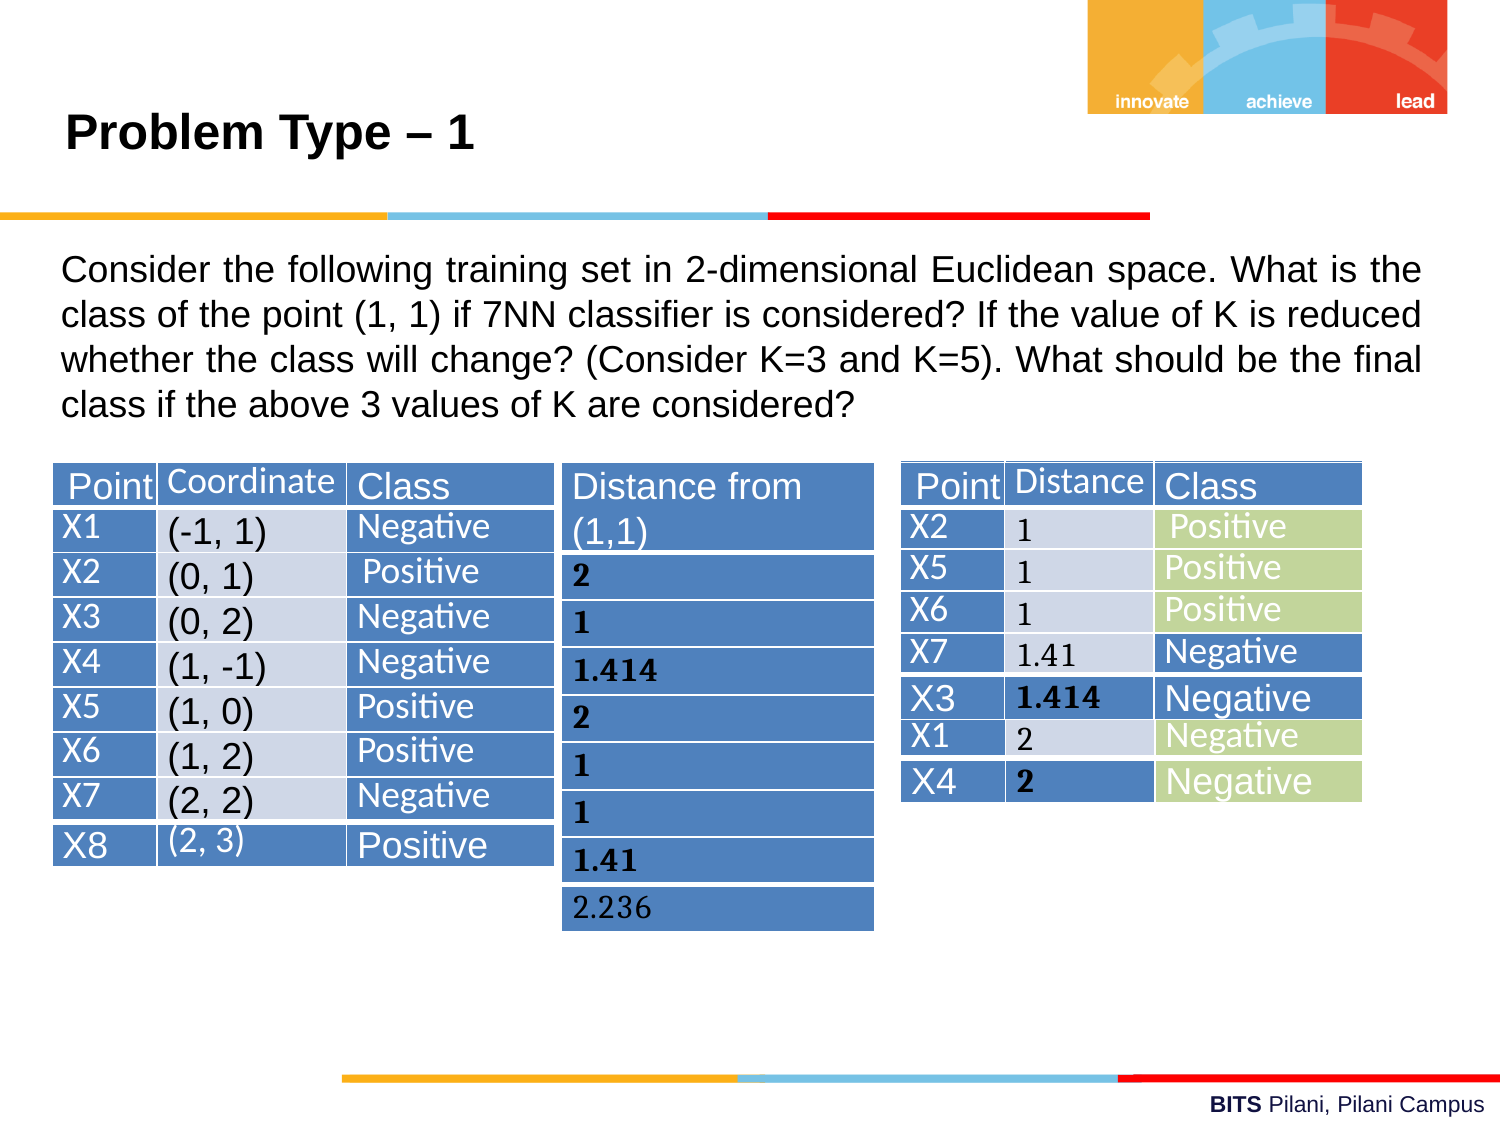

Problem Type – 1
Consider the following training set in 2-dimensional Euclidean space. What is the class of the point (1, 1) if 7NN classifier is considered? If the value of K is reduced whether the class will change? (Consider K=3 and K=5). What should be the final class if the above 3 values of K are considered?
| Point | Distance | Class |
| --- | --- | --- |
| X2 | 1 | Positive |
| X5 | 1 | Positive |
| X6 | 1 | Positive |
| Point | Distance | Class |
| --- | --- | --- |
| X2 | 1 | Positive |
| X5 | 1 | Positive |
| X6 | 1 | Positive |
| X7 | 1.41 | Negative |
| X3 | 1.414 | Negative |
| X1 | 2 | Negative |
| X4 | 2 | Negative |
| Point | Coordinate | Class |
| --- | --- | --- |
| X1 | (-1, 1) | Negative |
| X2 | (0, 1) | Positive |
| X3 | (0, 2) | Negative |
| X4 | (1, -1) | Negative |
| X5 | (1, 0) | Positive |
| X6 | (1, 2) | Positive |
| X7 | (2, 2) | Negative |
| X8 | (2, 3) | Positive |
| Distance from (1,1) |
| --- |
| 2 |
| 1 |
| 1.414 |
| 2 |
| 1 |
| 1 |
| 1.41 |
| 2.236 |
| Point | Distance | Class |
| --- | --- | --- |
| X2 | 1 | Positive |
| X5 | 1 | Positive |
| X6 | 1 | Positive |
| X7 | 1.41 | Negative |
| X3 | 1.414 | Negative |